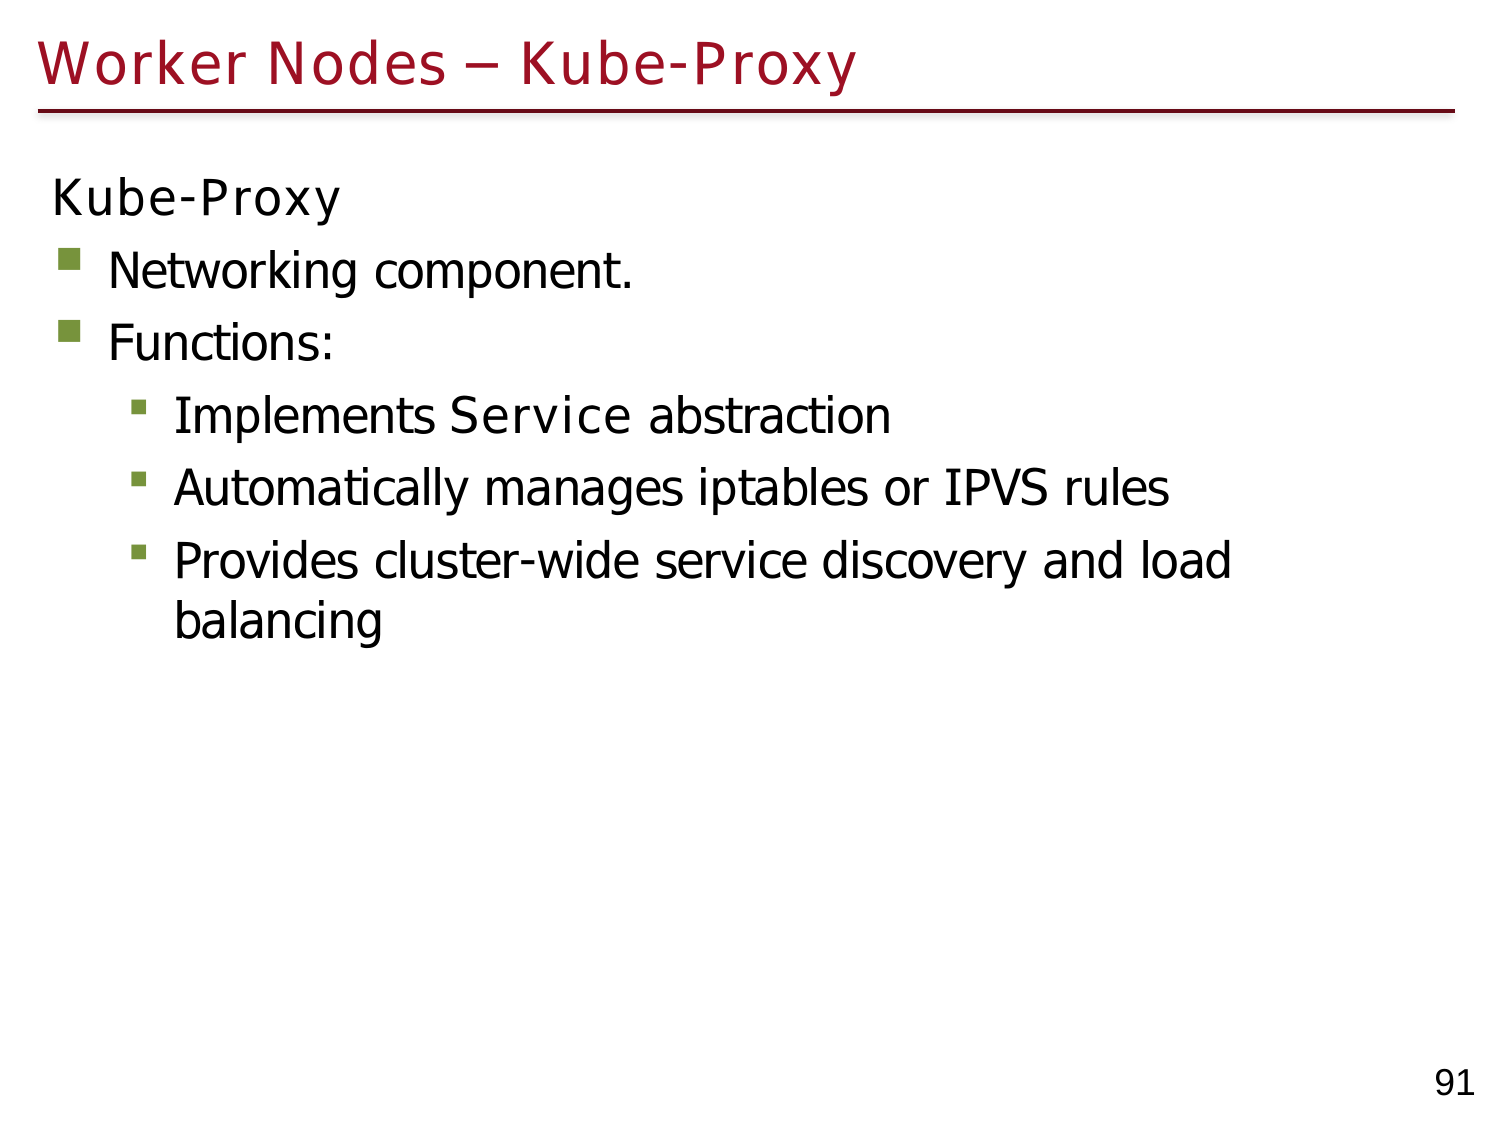

# Worker Nodes – Kube-Proxy
Kube-Proxy
Networking component.
Functions:
Implements Service abstraction
Automatically manages iptables or IPVS rules
Provides cluster-wide service discovery and load balancing
91